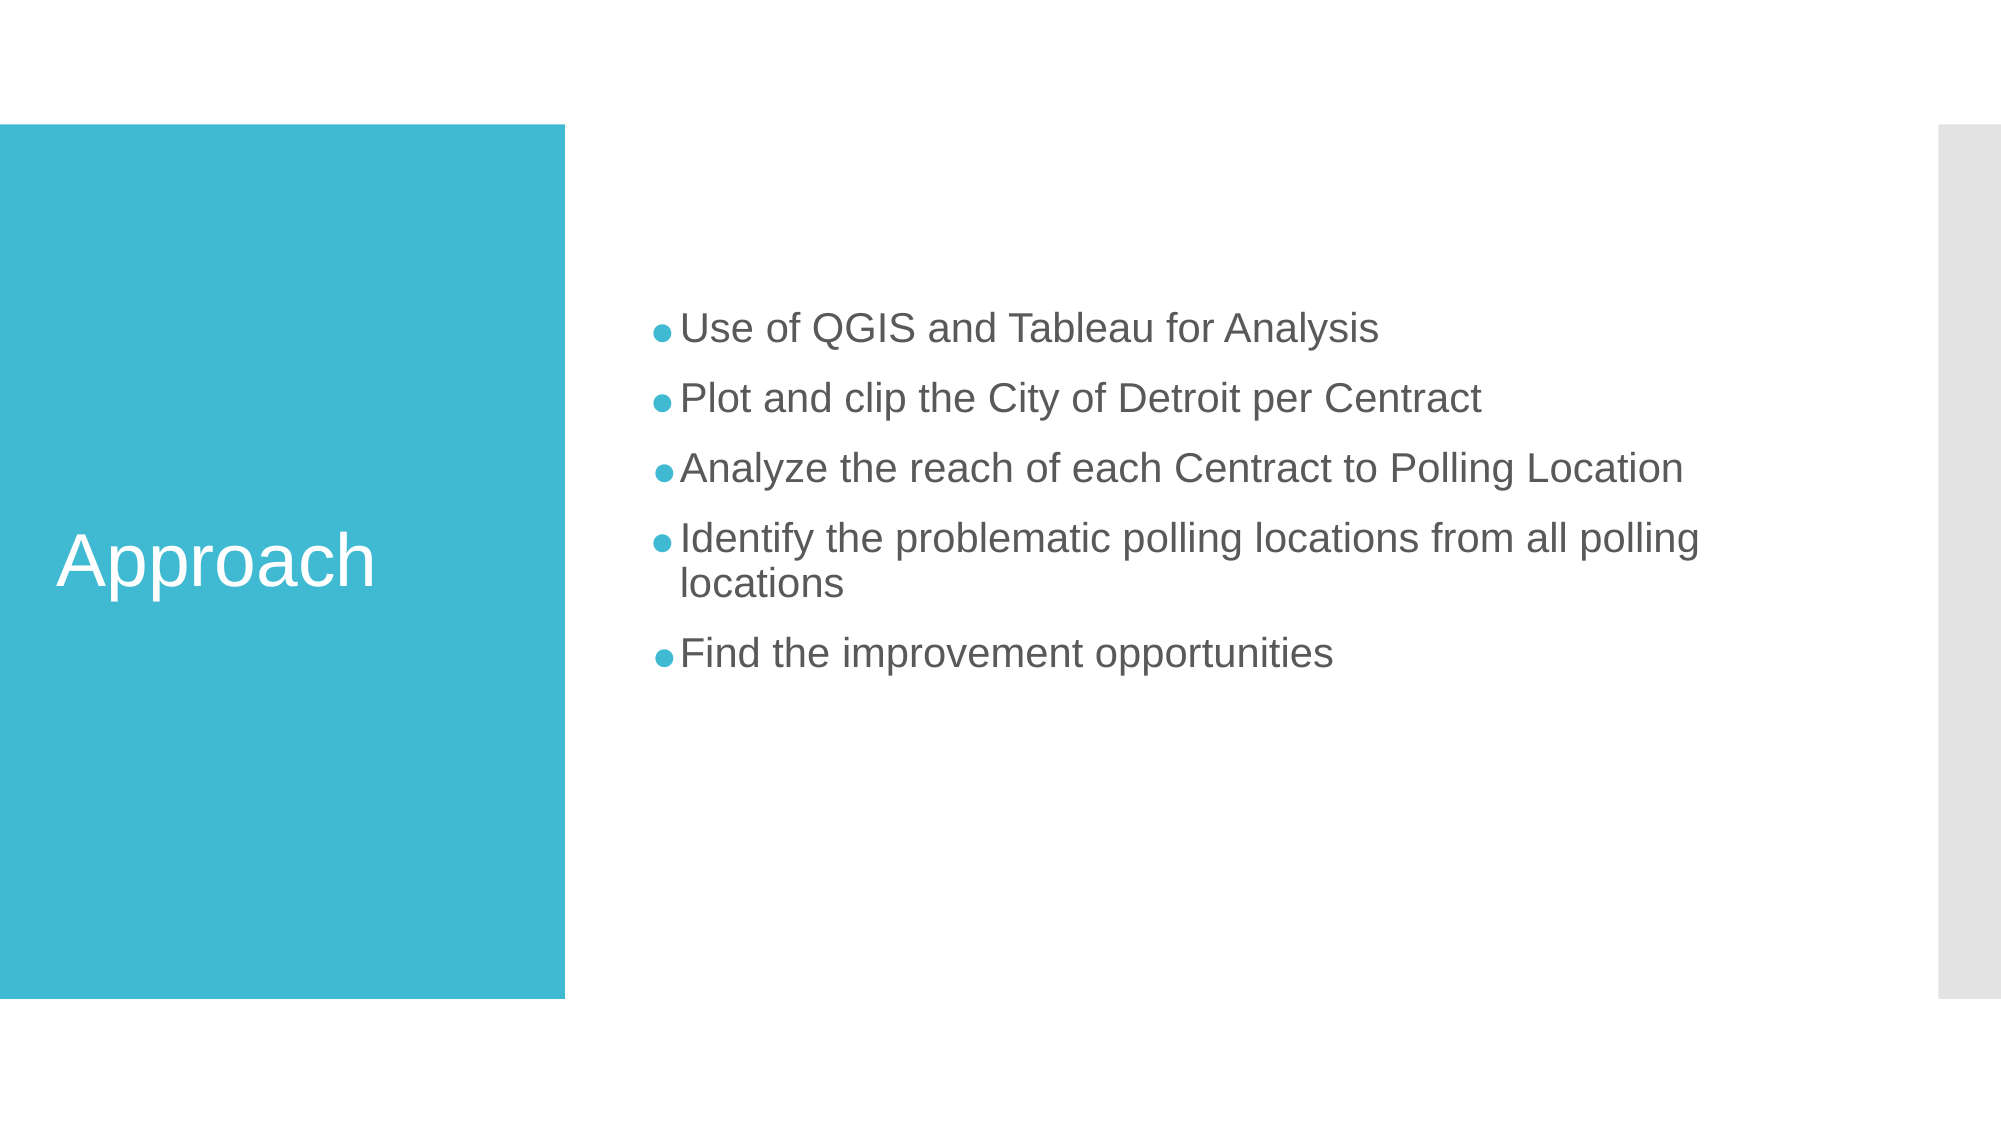

Use of QGIS and Tableau for Analysis
Plot and clip the City of Detroit per Centract
Analyze the reach of each Centract to Polling Location
Identify the problematic polling locations from all polling locations
Find the improvement opportunities

# Approach